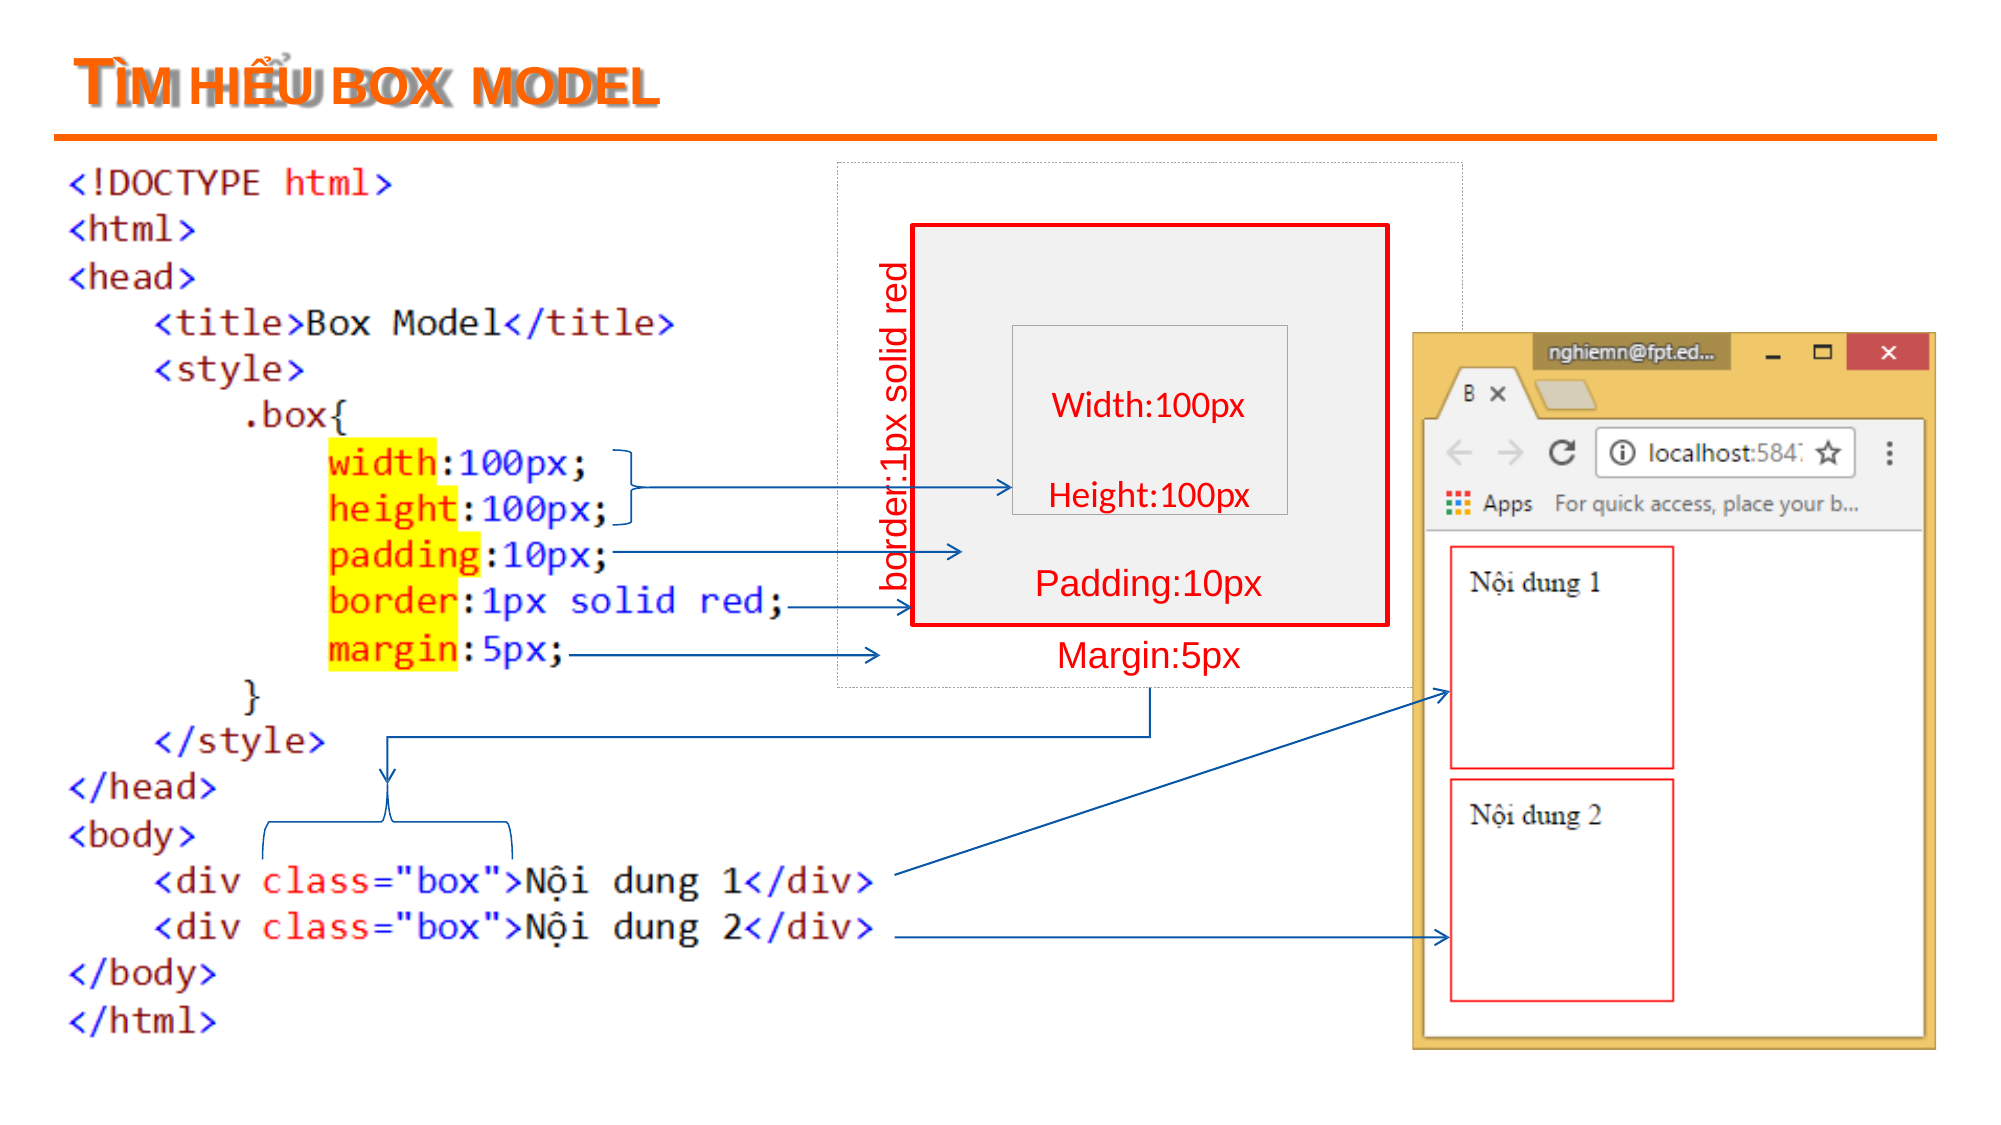

# TÌM HIỂU BOX MODEL

border:1px solid red

Width:100px  Height:100px

Padding:10px
Margin:5px